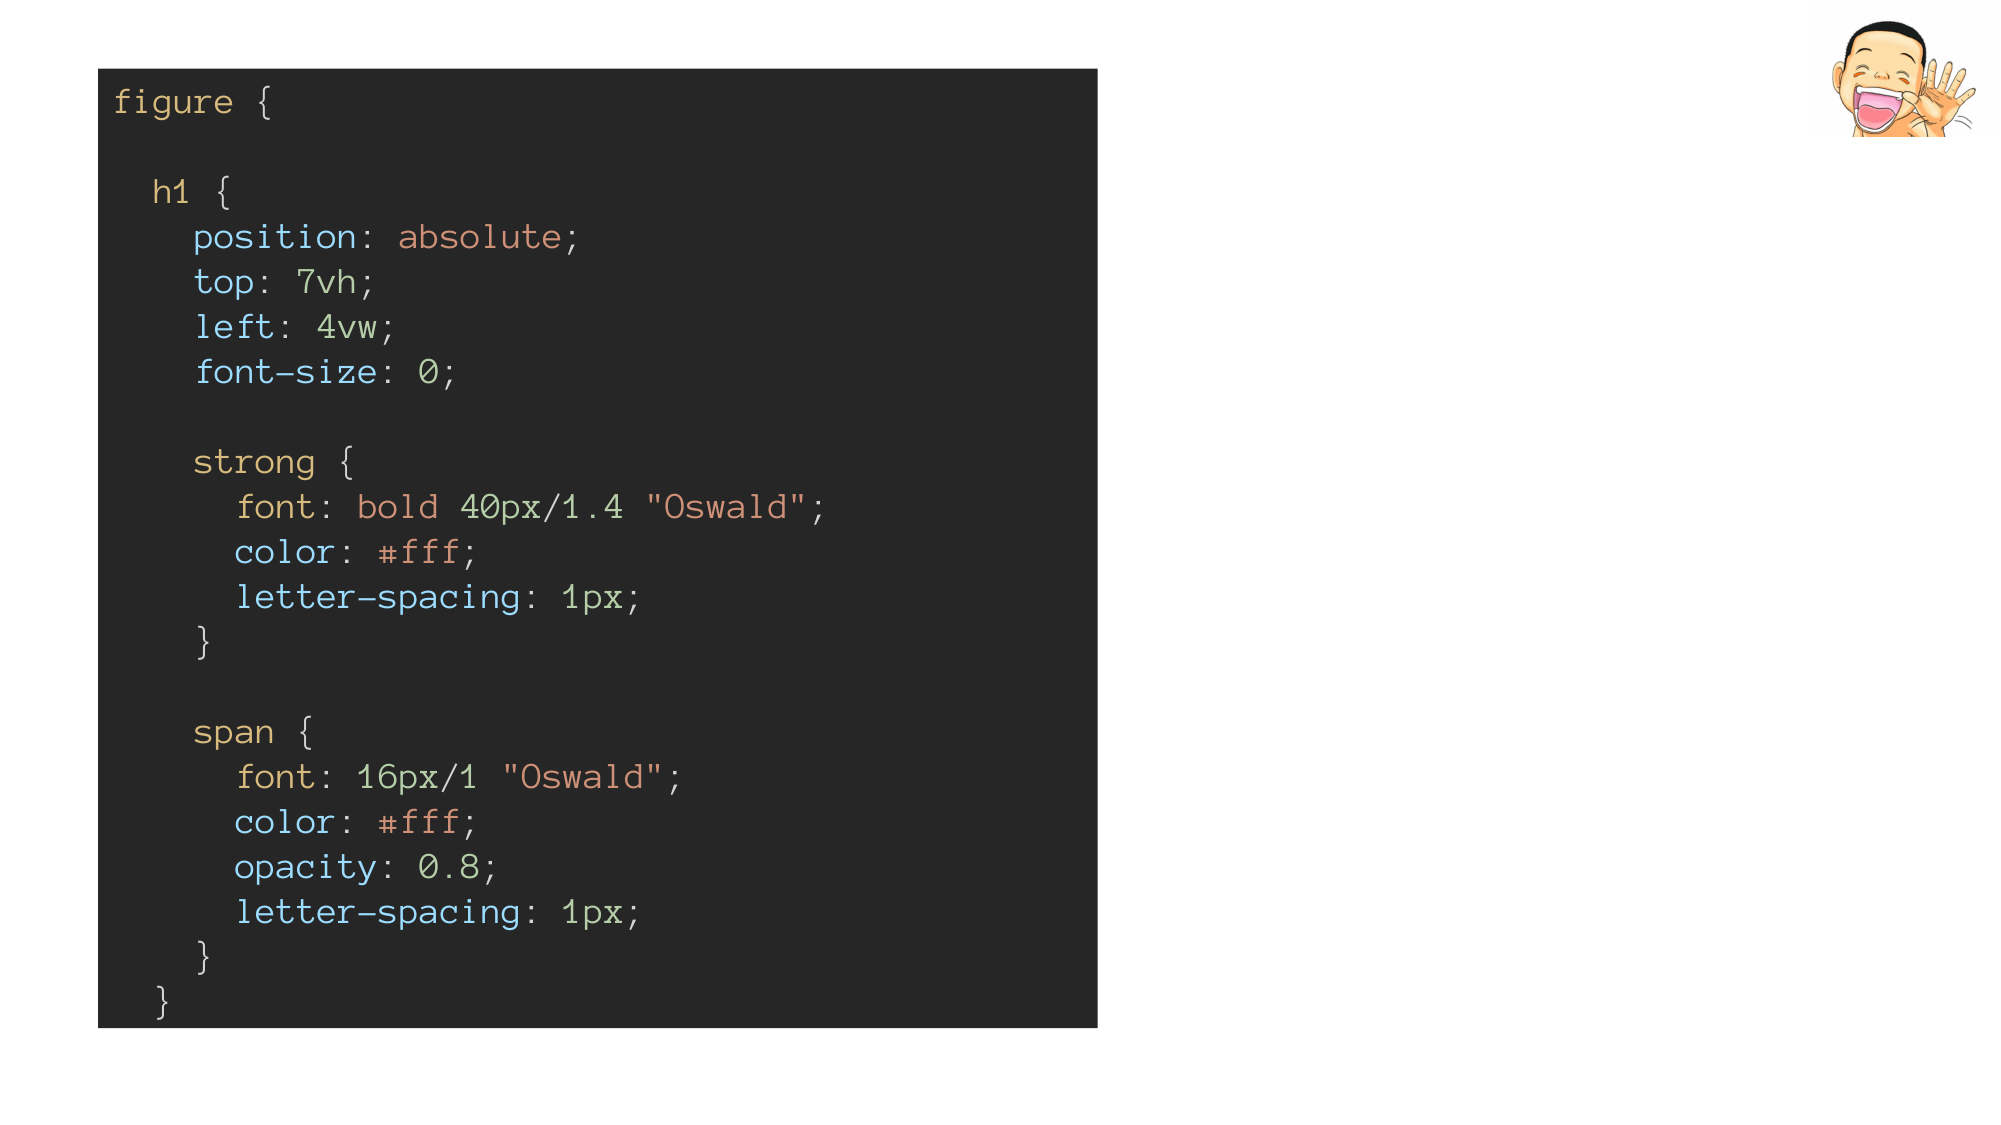

figure {

  h1 {
    position: absolute;
    top: 7vh;
    left: 4vw;
    font-size: 0;
    strong {
      font: bold 40px/1.4 "Oswald";
      color: #fff;
      letter-spacing: 1px;
    }
    span {
      font: 16px/1 "Oswald";
      color: #fff;
      opacity: 0.8;
      letter-spacing: 1px;
    }
  }